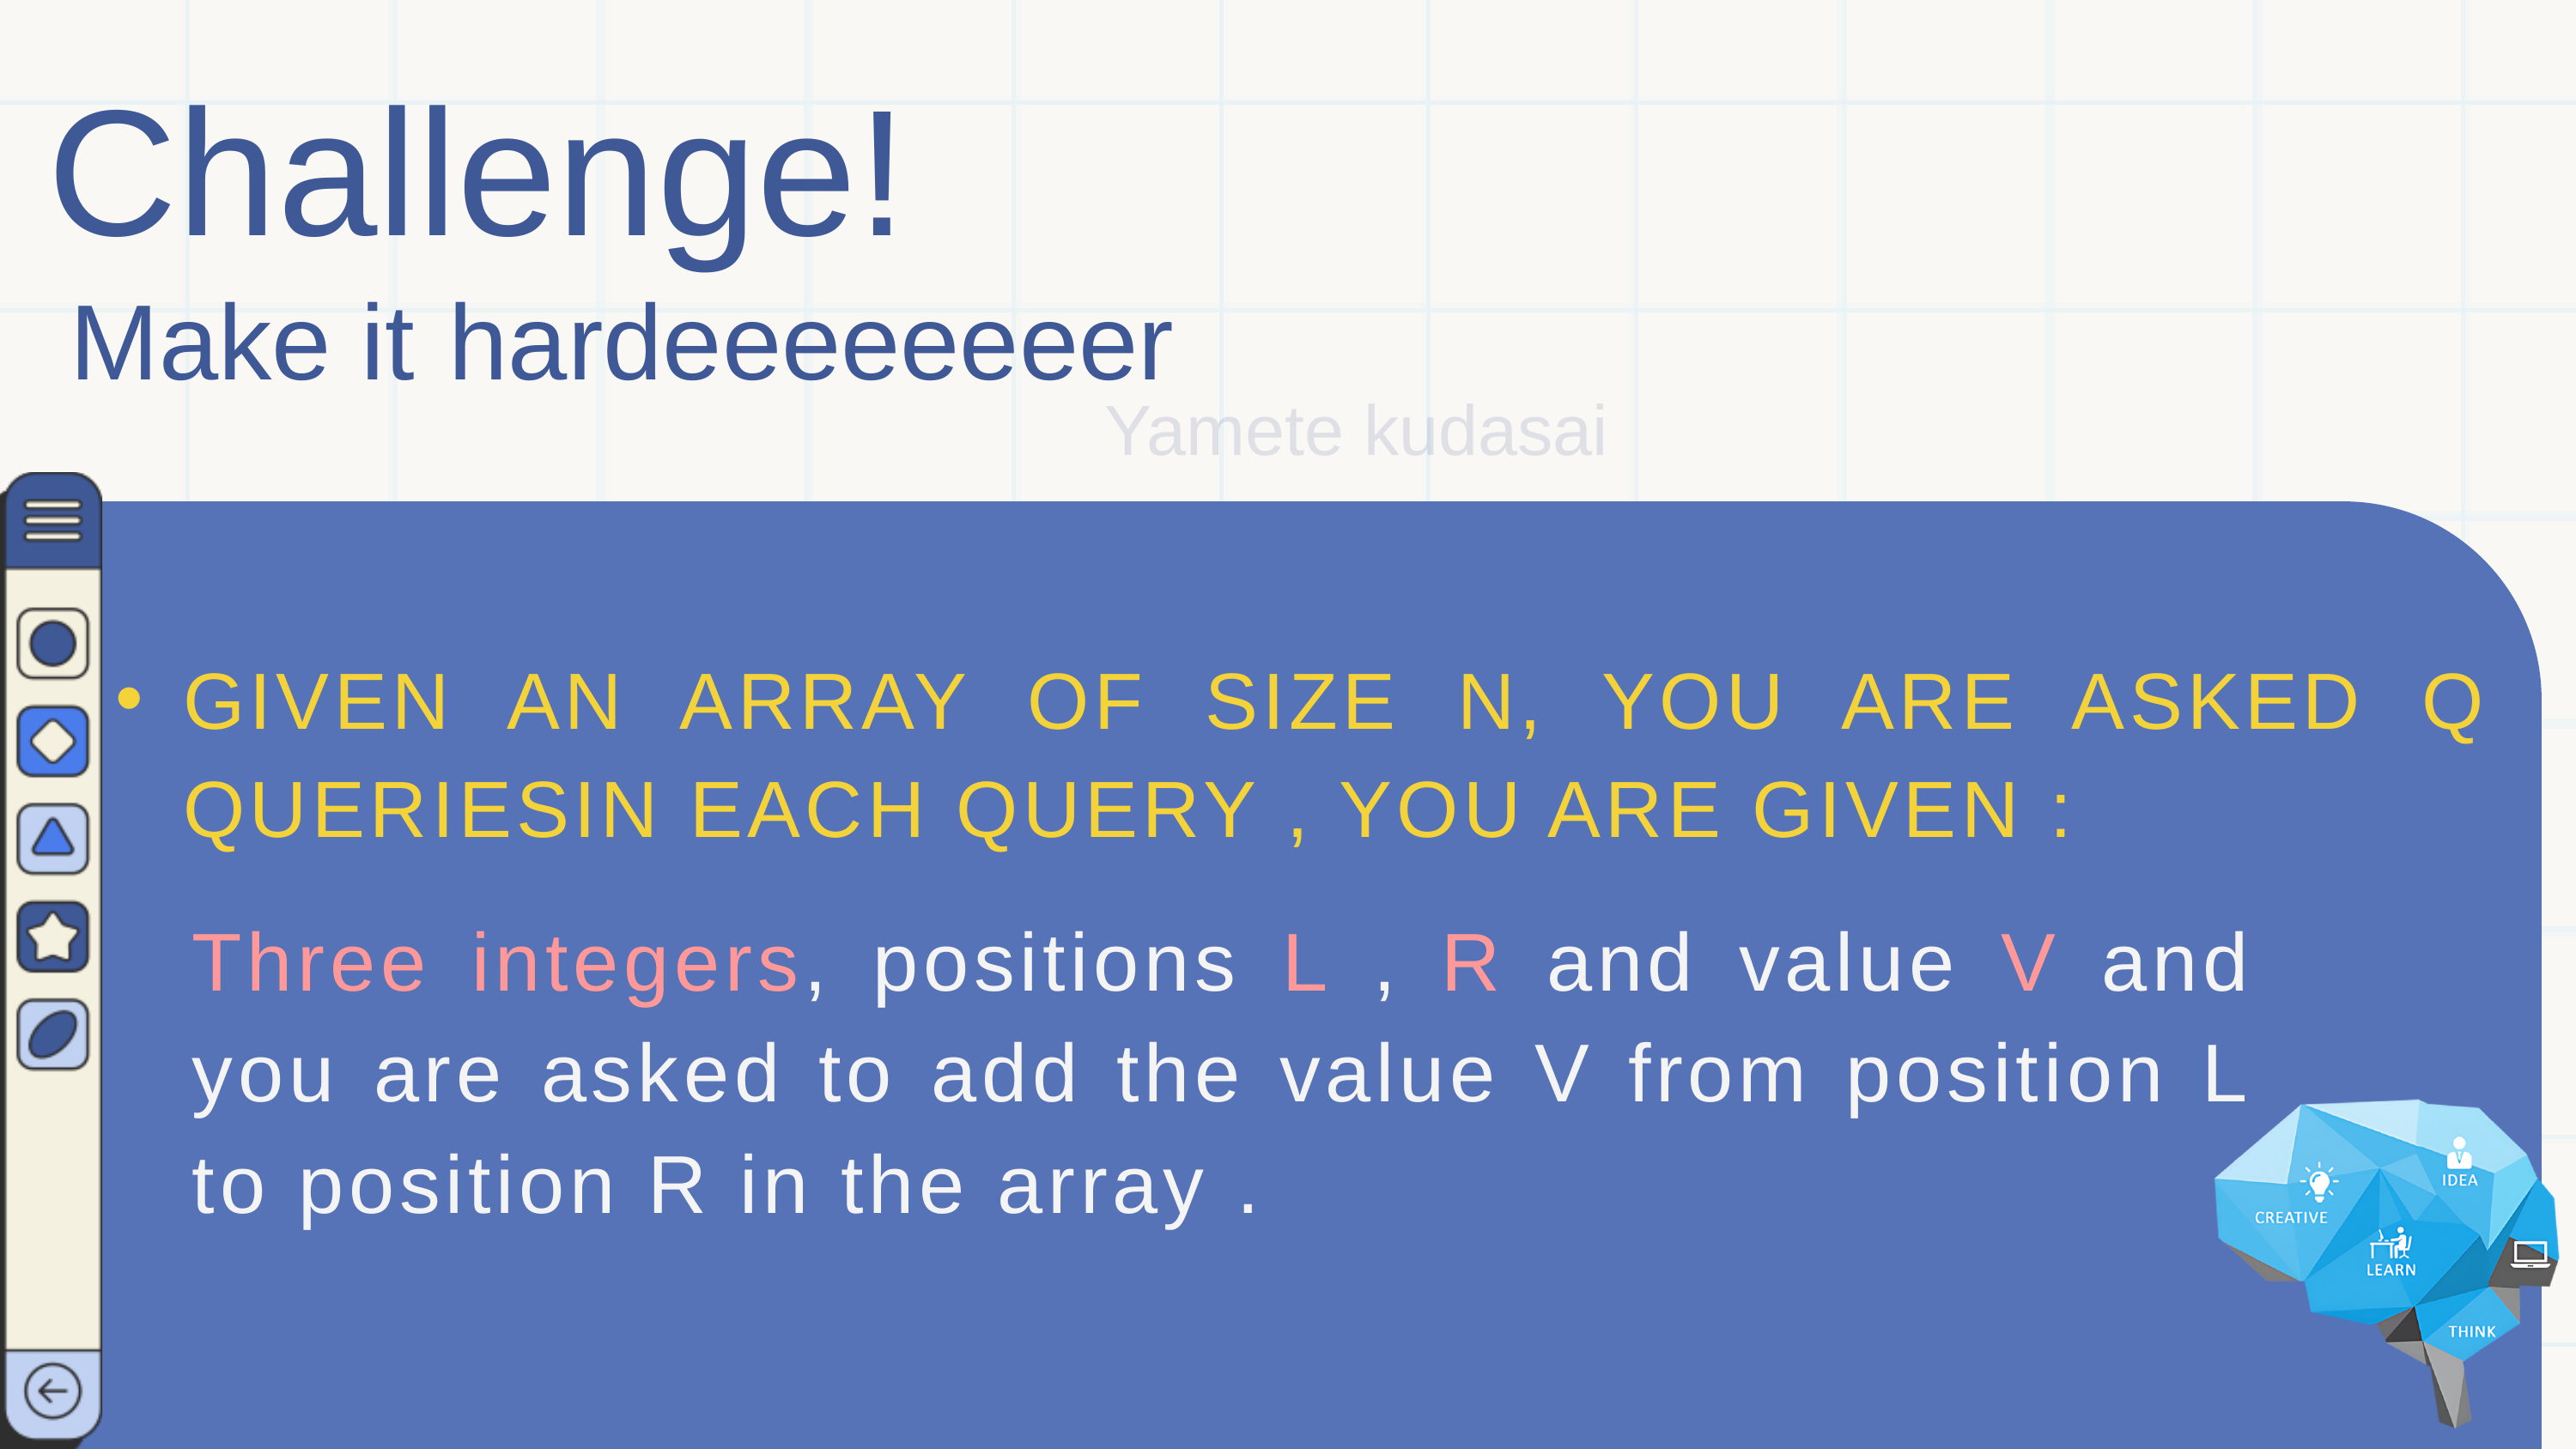

Challenge!
Make it
hardeeeeeeeer
Yamete kudasai

GIVEN AN ARRAY OF SIZE N, YOU ARE ASKED Q QUERIESIN EACH QUERY , YOU ARE GIVEN :

Three integers, positions L , R and value V and you are asked to add the value V from position L to position R in the array .